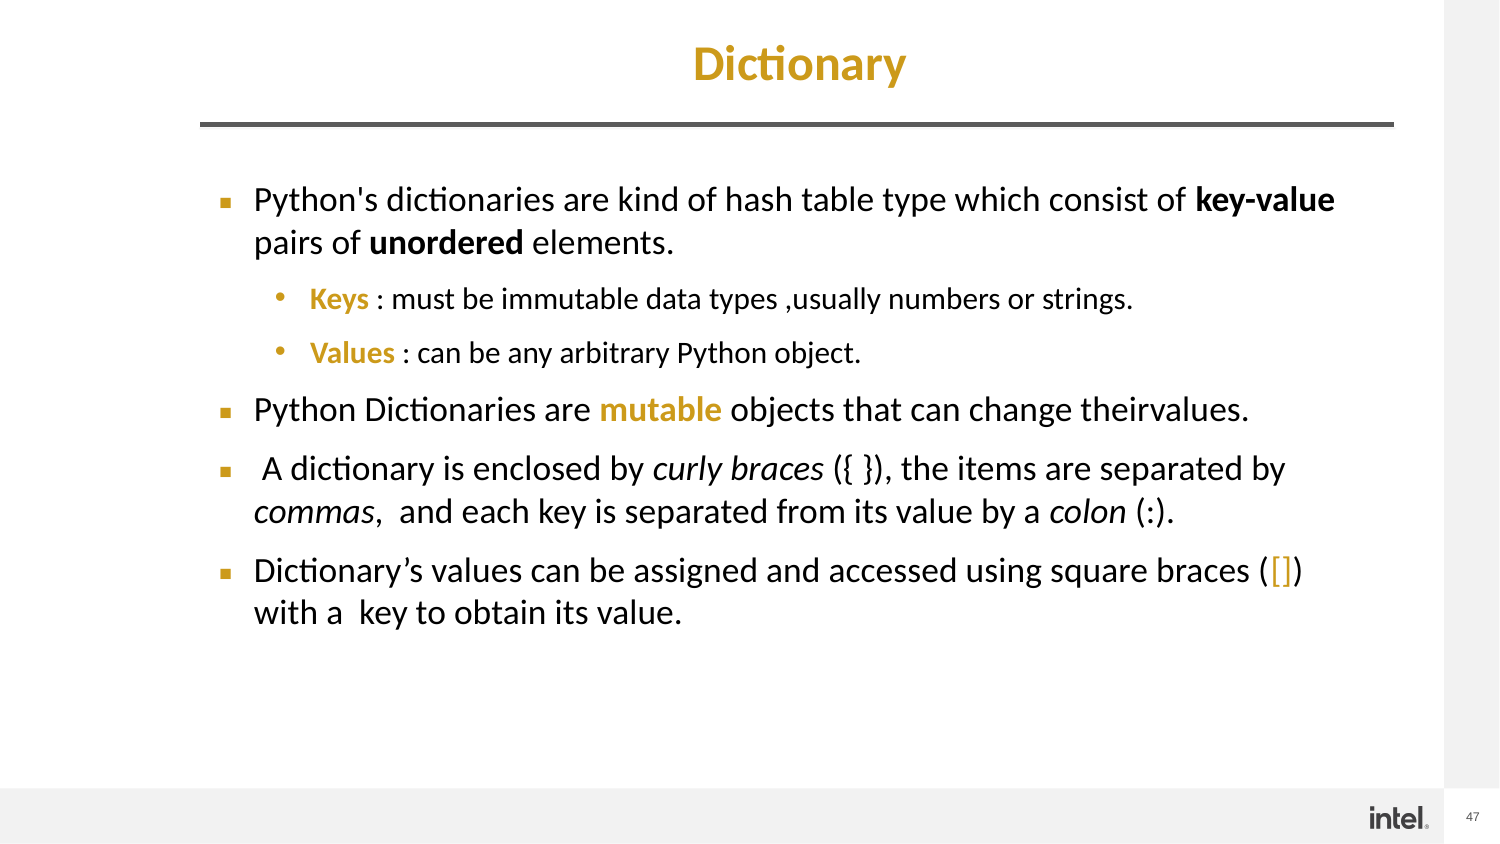

# Dictionary

Python's dictionaries are kind of hash table type which consist of key-value pairs of unordered elements.
Keys : must be immutable data types ,usually numbers or strings.
Values : can be any arbitrary Python object.
Python Dictionaries are mutable objects that can change theirvalues.
 A dictionary is enclosed by curly braces ({ }), the items are separated by commas,  and each key is separated from its value by a colon (:).
Dictionary’s values can be assigned and accessed using square braces ([]) with a  key to obtain its value.